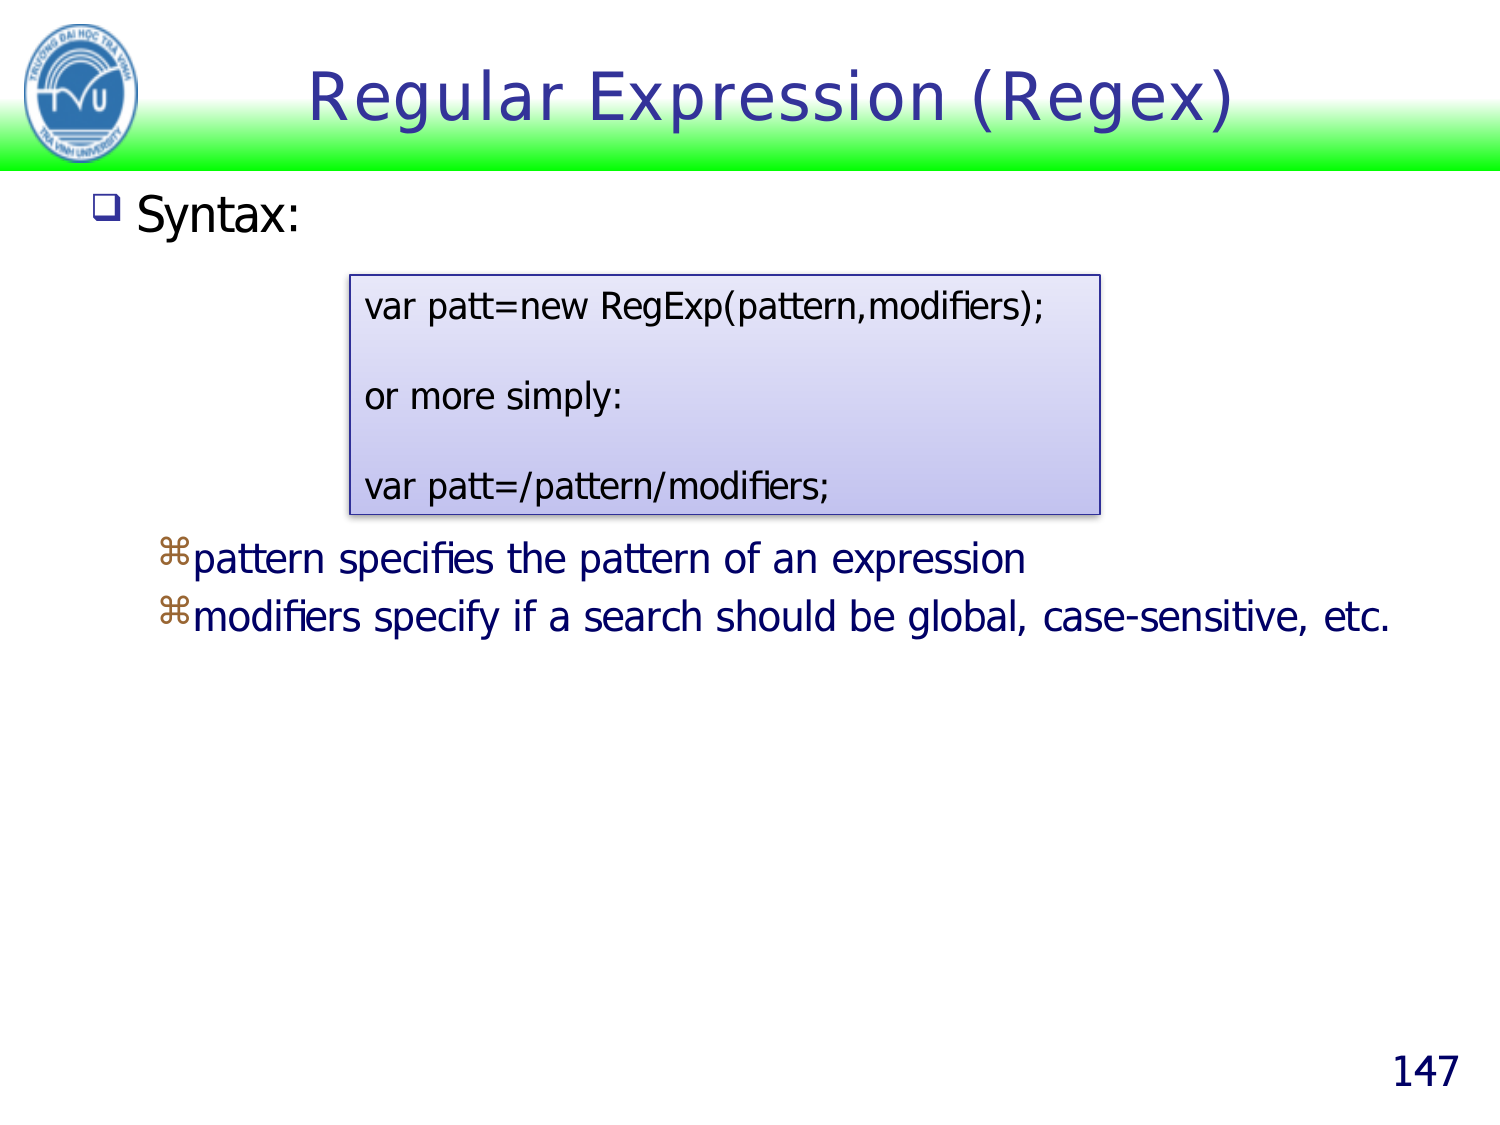

# Regular Expression (Regex)
Syntax:

pattern specifies the pattern of an expression
modifiers specify if a search should be global, case-sensitive, etc.

var patt=new RegExp(pattern,modifiers);
or more simply:
var patt=/pattern/modifiers;
147